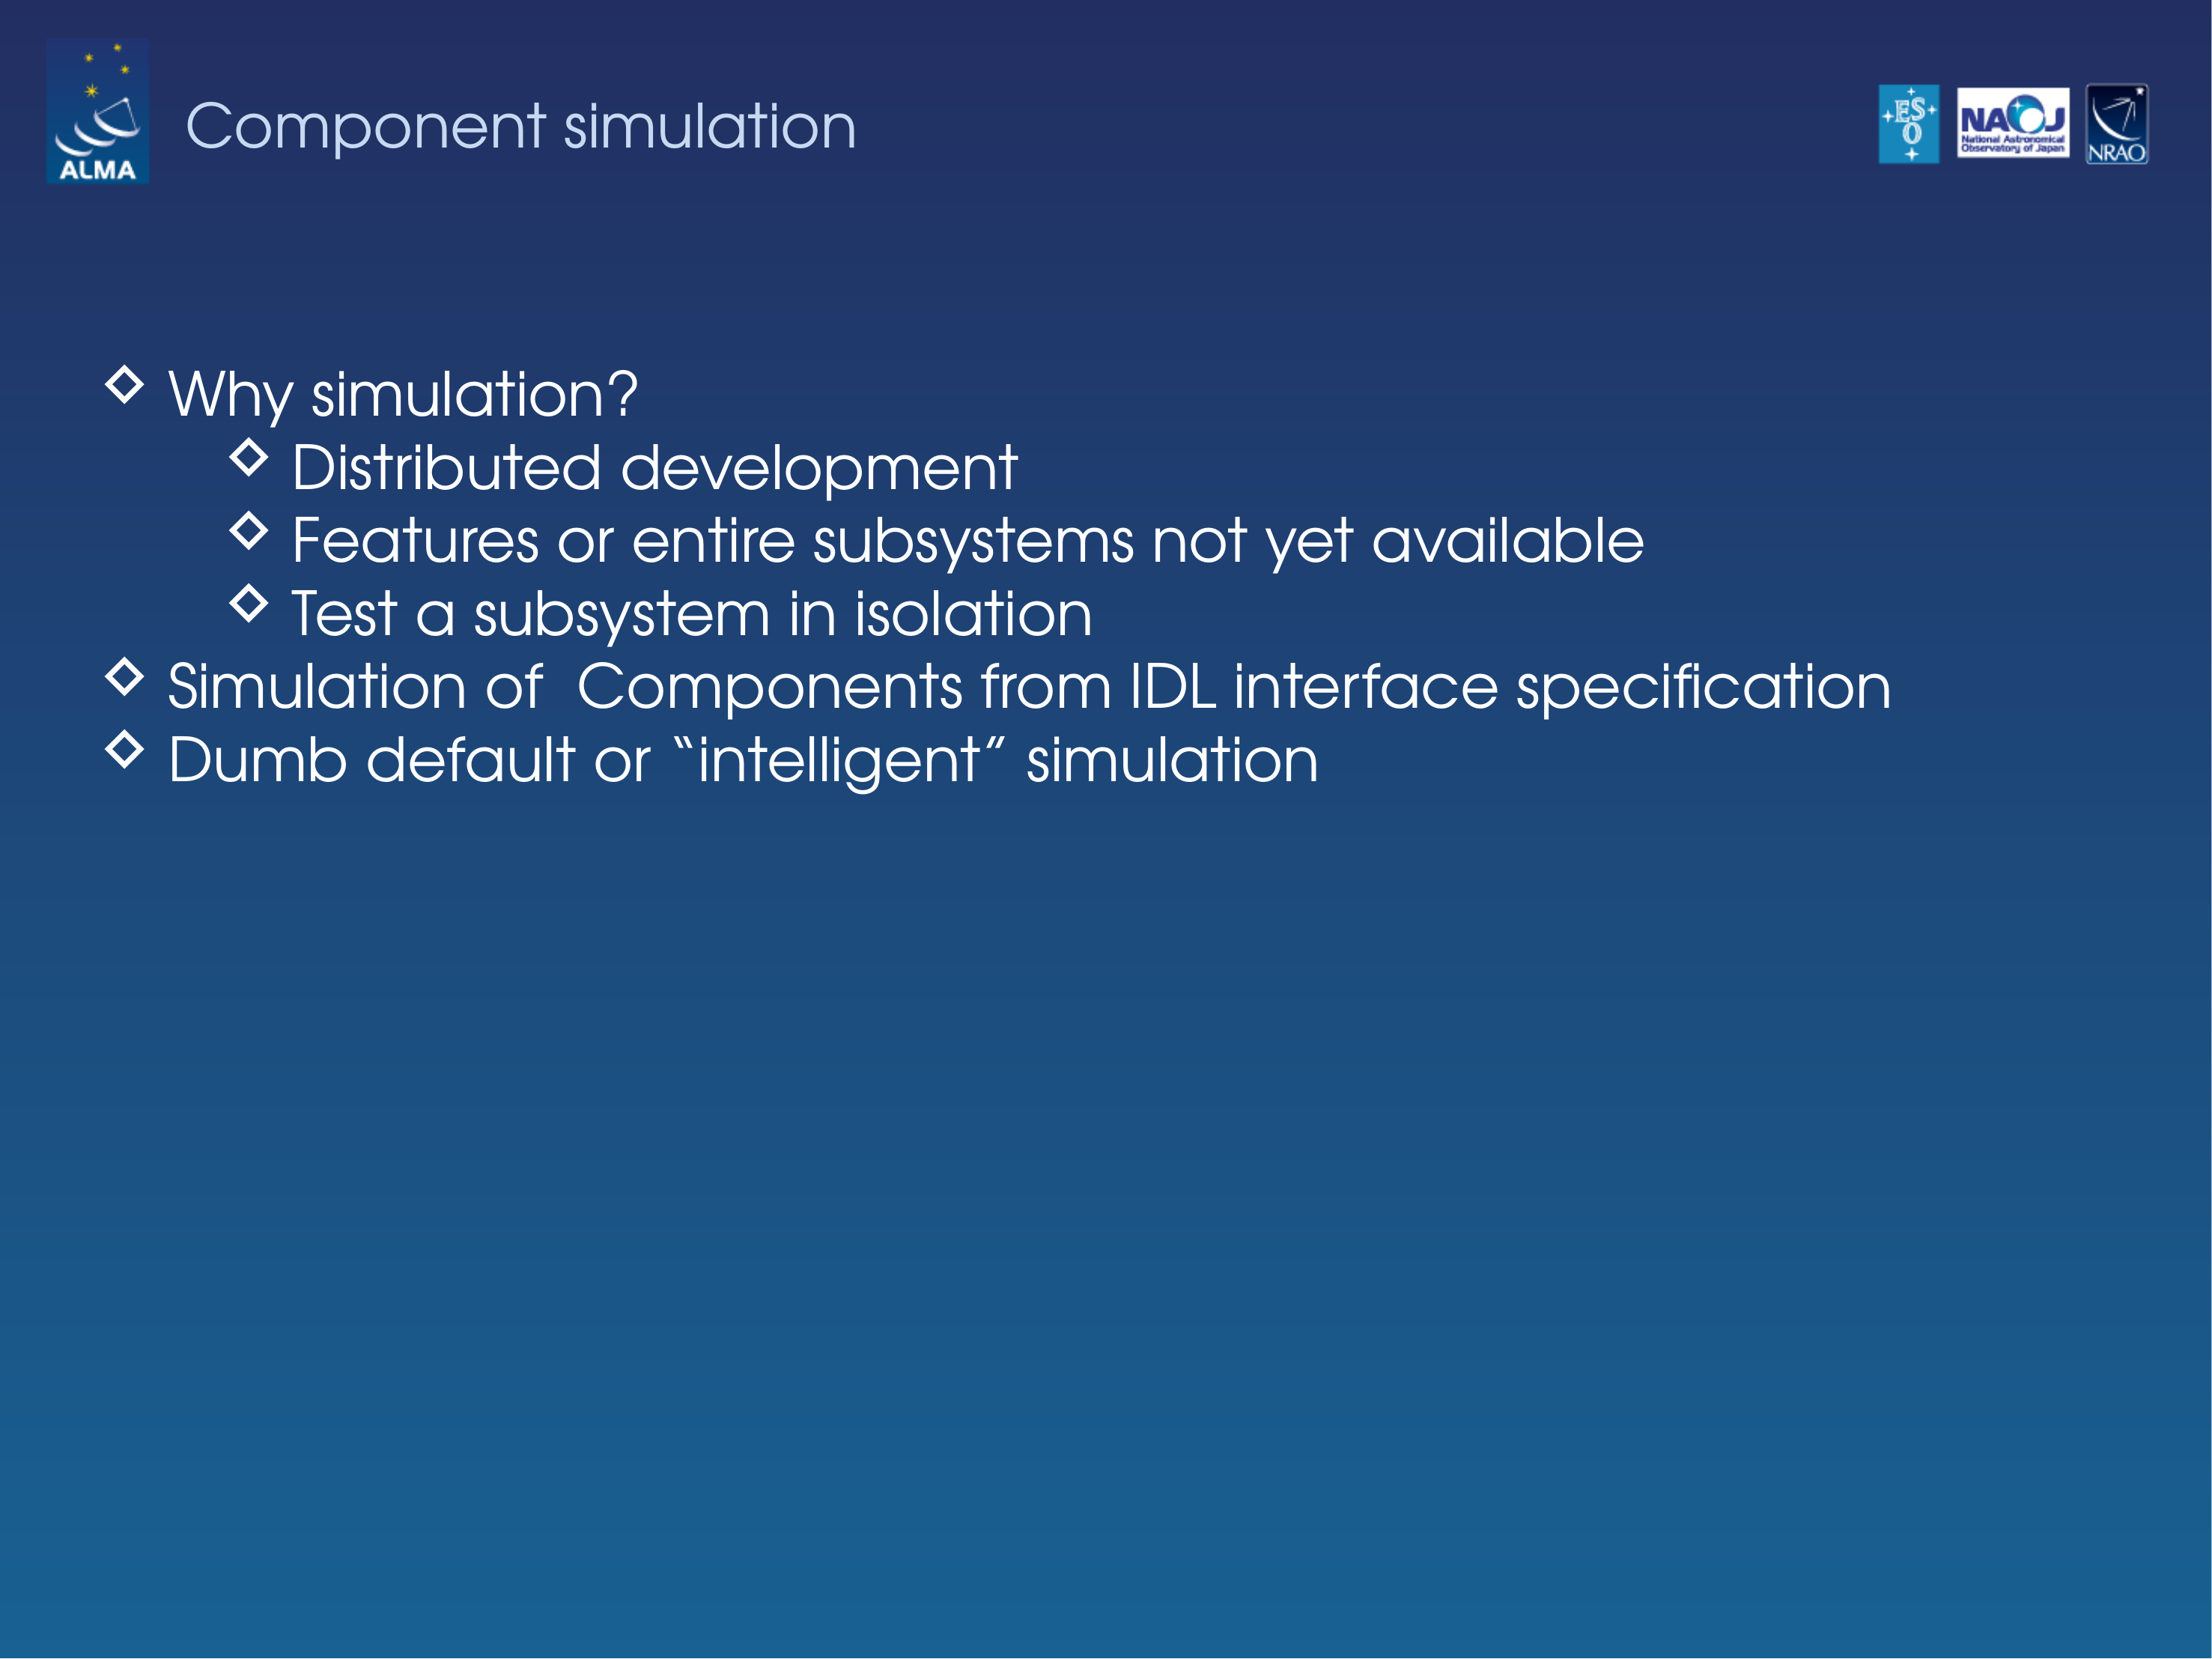

# Component simulation
Why simulation?
Distributed development
Features or entire subsystems not yet available
Test a subsystem in isolation
Simulation of  Components from IDL interface specification
Dumb default or “intelligent” simulation